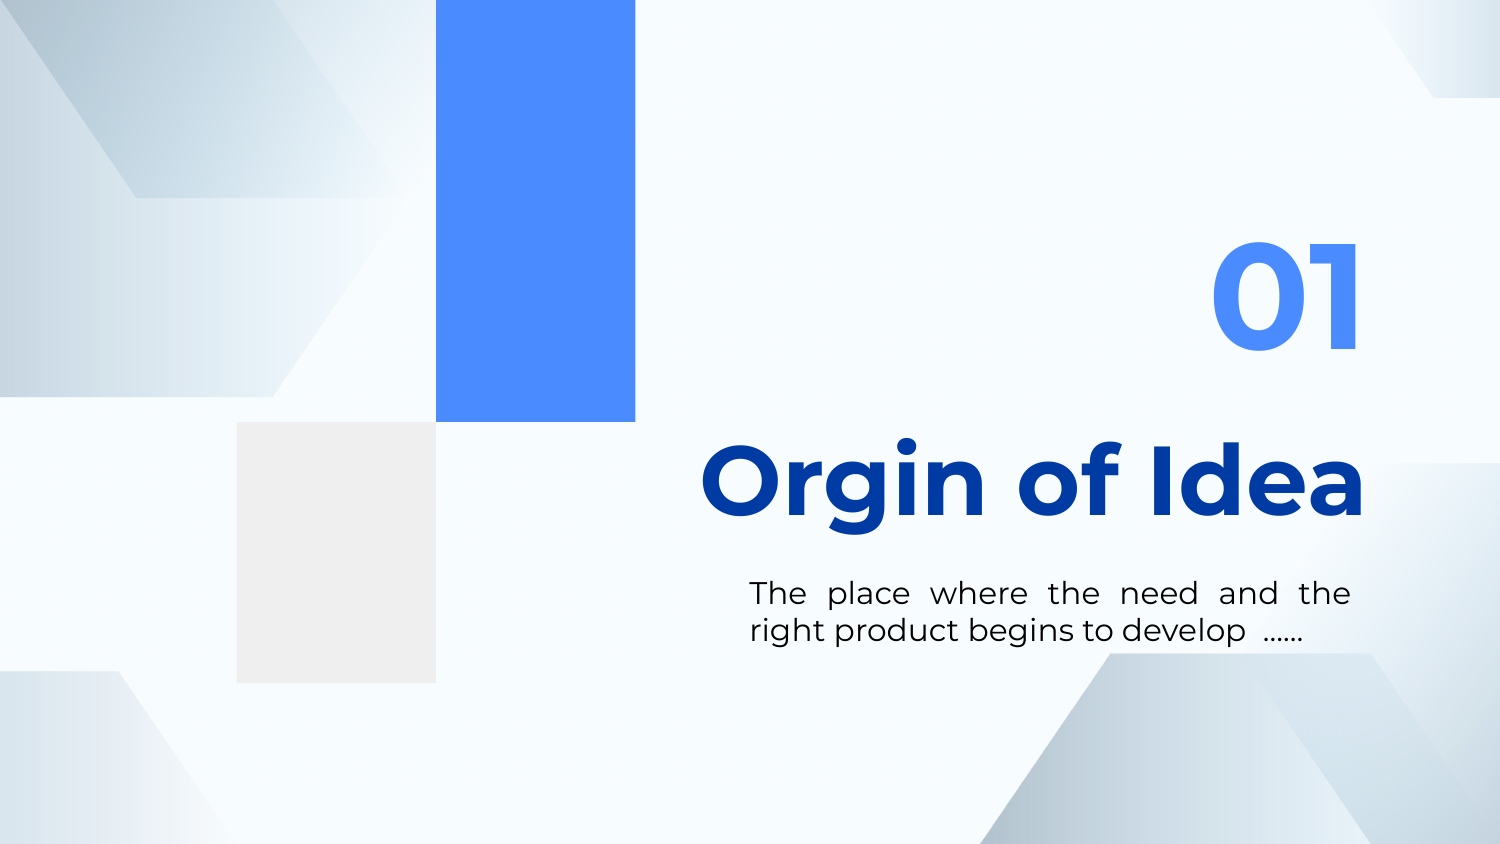

01
# Orgin of Idea
The place where the need and the right product begins to develop  ……